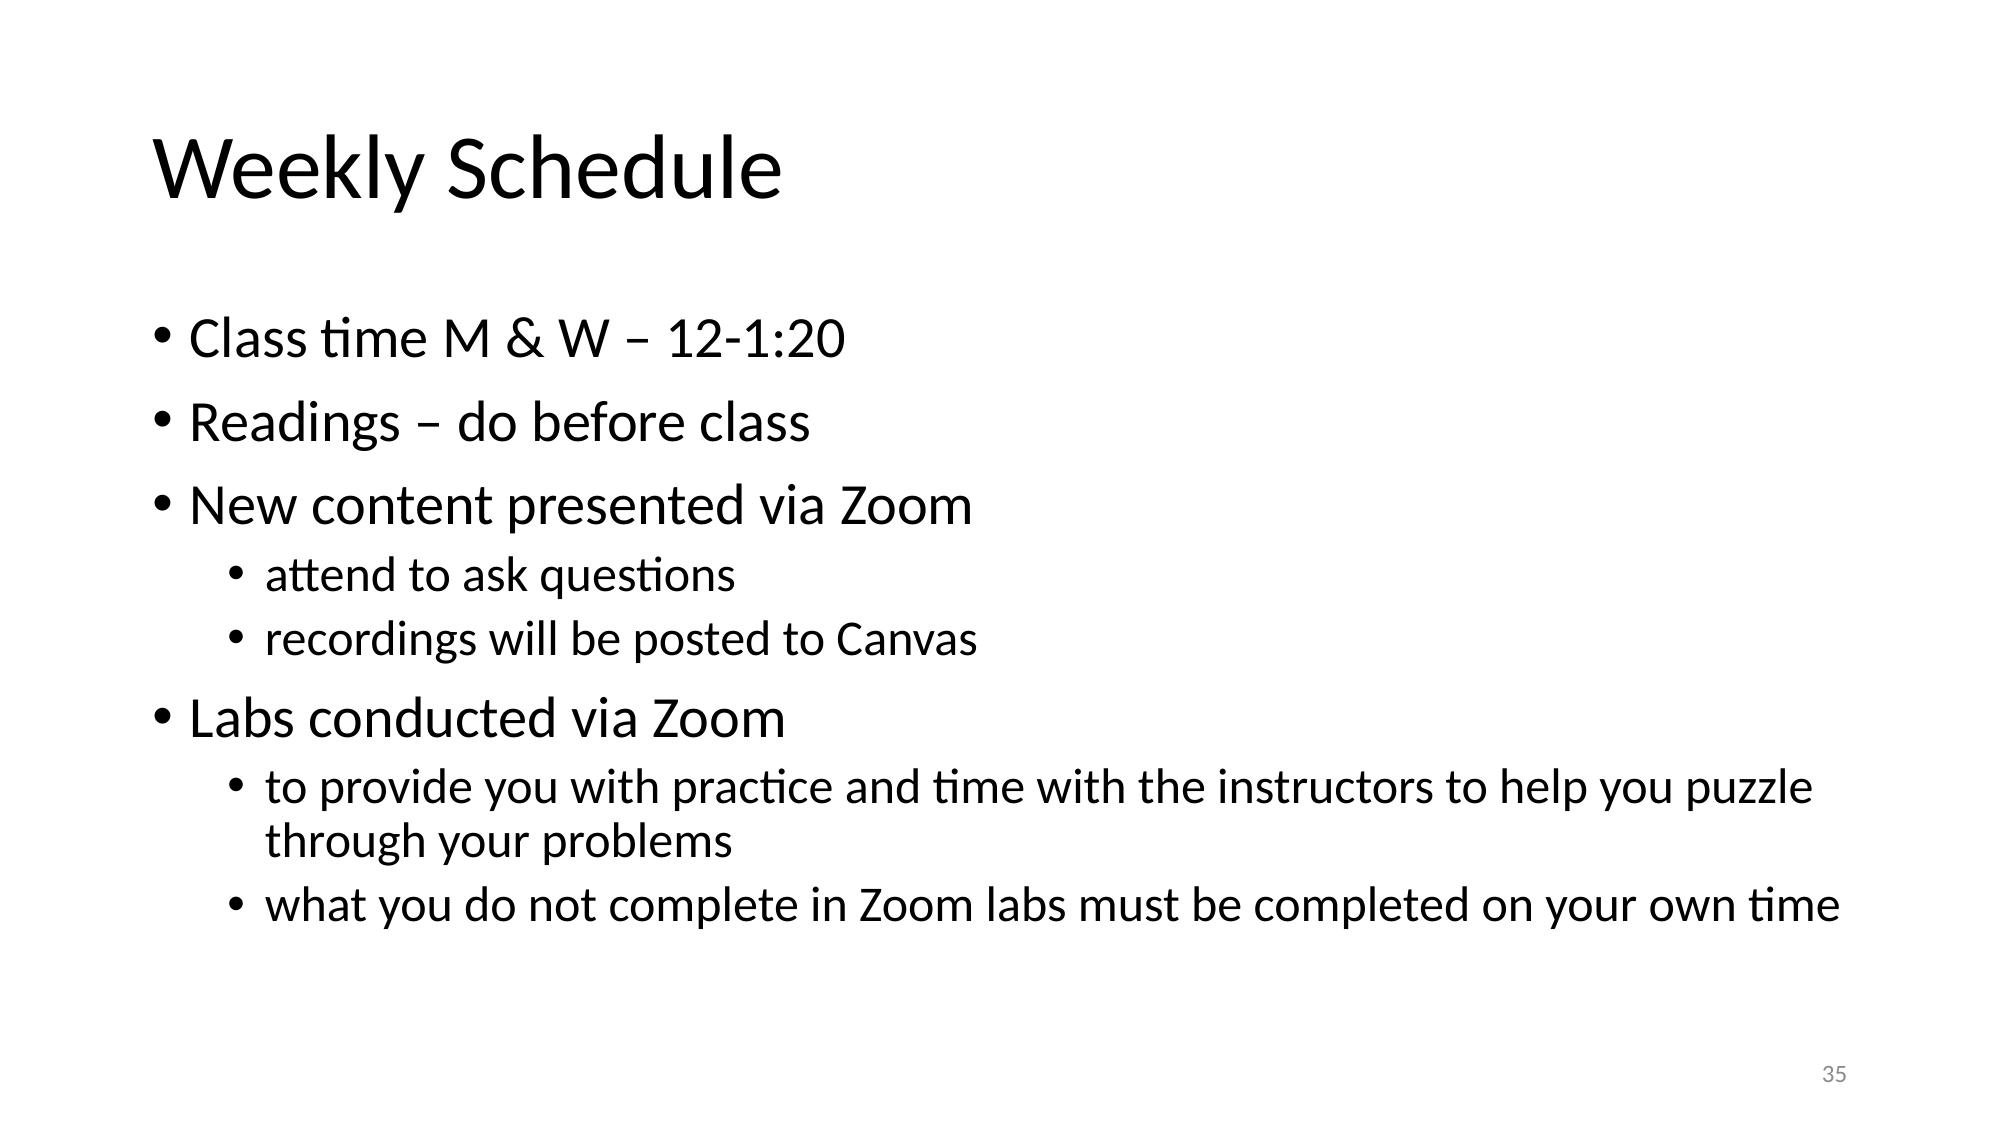

# Weekly Schedule
Class time M & W – 12-1:20
Readings – do before class
New content presented via Zoom
attend to ask questions
recordings will be posted to Canvas
Labs conducted via Zoom
to provide you with practice and time with the instructors to help you puzzle through your problems
what you do not complete in Zoom labs must be completed on your own time
35